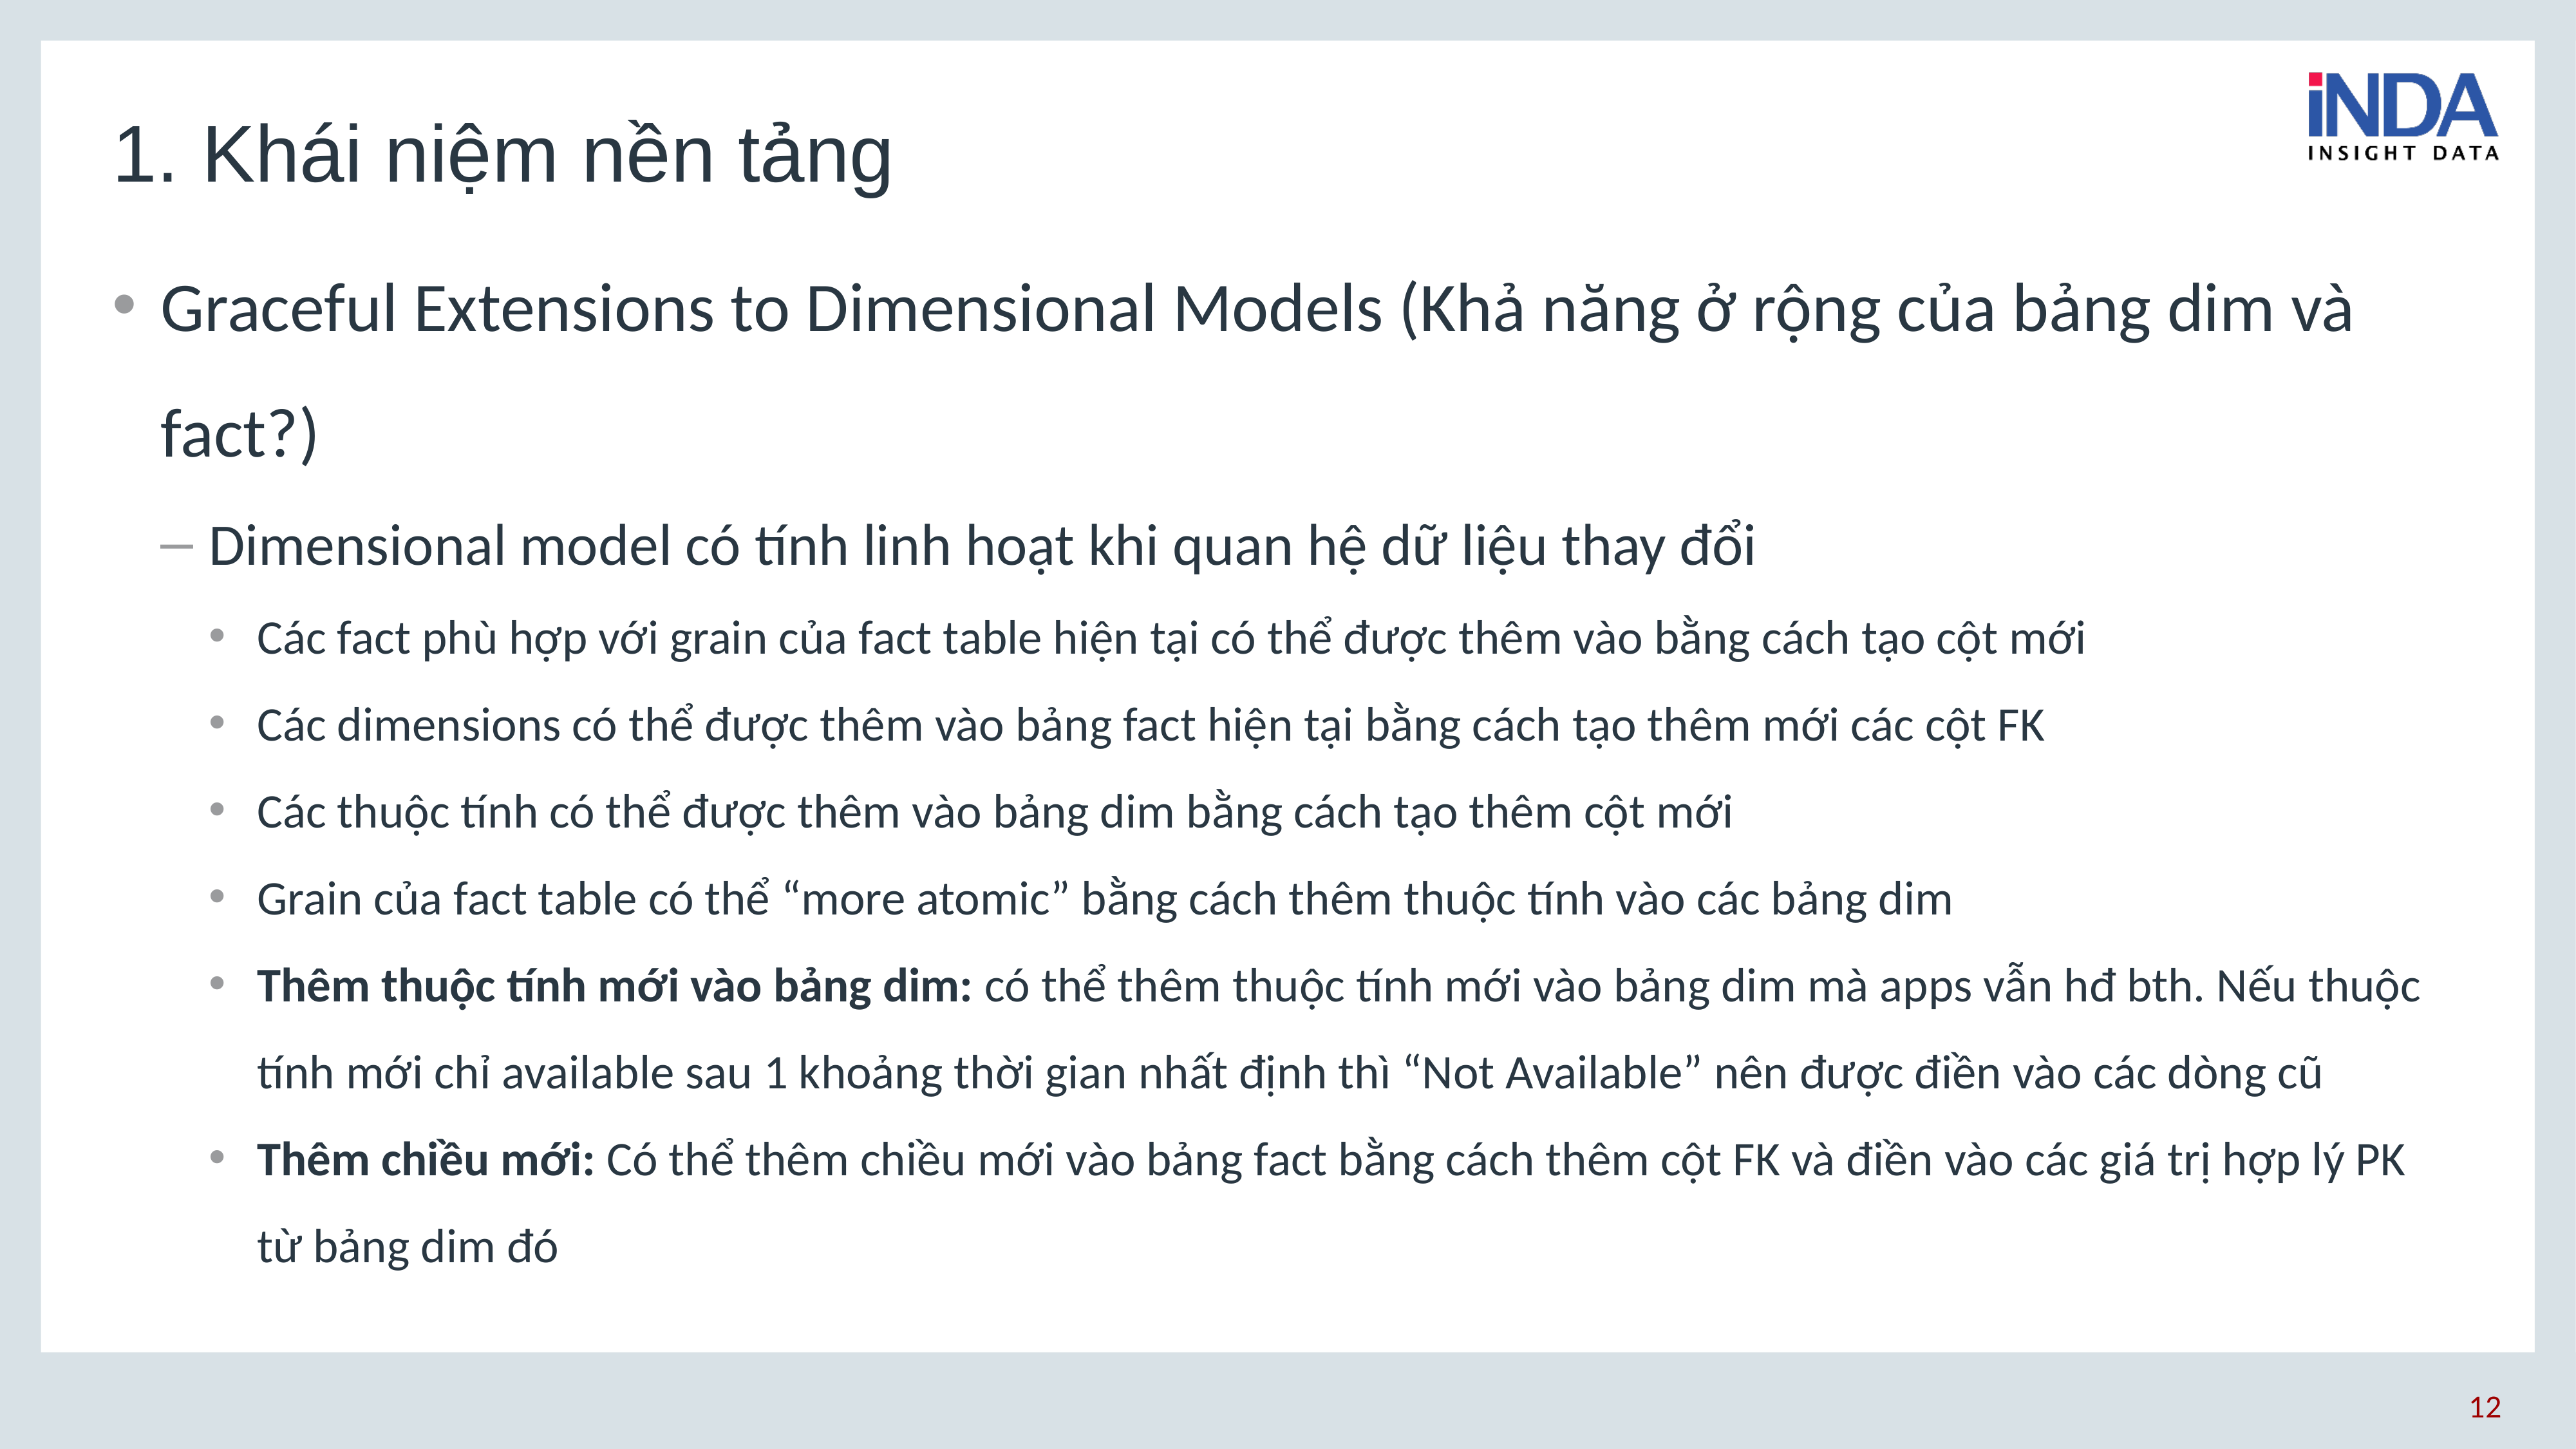

# 1. Khái niệm nền tảng
Graceful Extensions to Dimensional Models (Khả năng ở rộng của bảng dim và fact?)
Dimensional model có tính linh hoạt khi quan hệ dữ liệu thay đổi
Các fact phù hợp với grain của fact table hiện tại có thể được thêm vào bằng cách tạo cột mới
Các dimensions có thể được thêm vào bảng fact hiện tại bằng cách tạo thêm mới các cột FK
Các thuộc tính có thể được thêm vào bảng dim bằng cách tạo thêm cột mới
Grain của fact table có thể “more atomic” bằng cách thêm thuộc tính vào các bảng dim
Thêm thuộc tính mới vào bảng dim: có thể thêm thuộc tính mới vào bảng dim mà apps vẫn hđ bth. Nếu thuộc tính mới chỉ available sau 1 khoảng thời gian nhất định thì “Not Available” nên được điền vào các dòng cũ
Thêm chiều mới: Có thể thêm chiều mới vào bảng fact bằng cách thêm cột FK và điền vào các giá trị hợp lý PK từ bảng dim đó
12